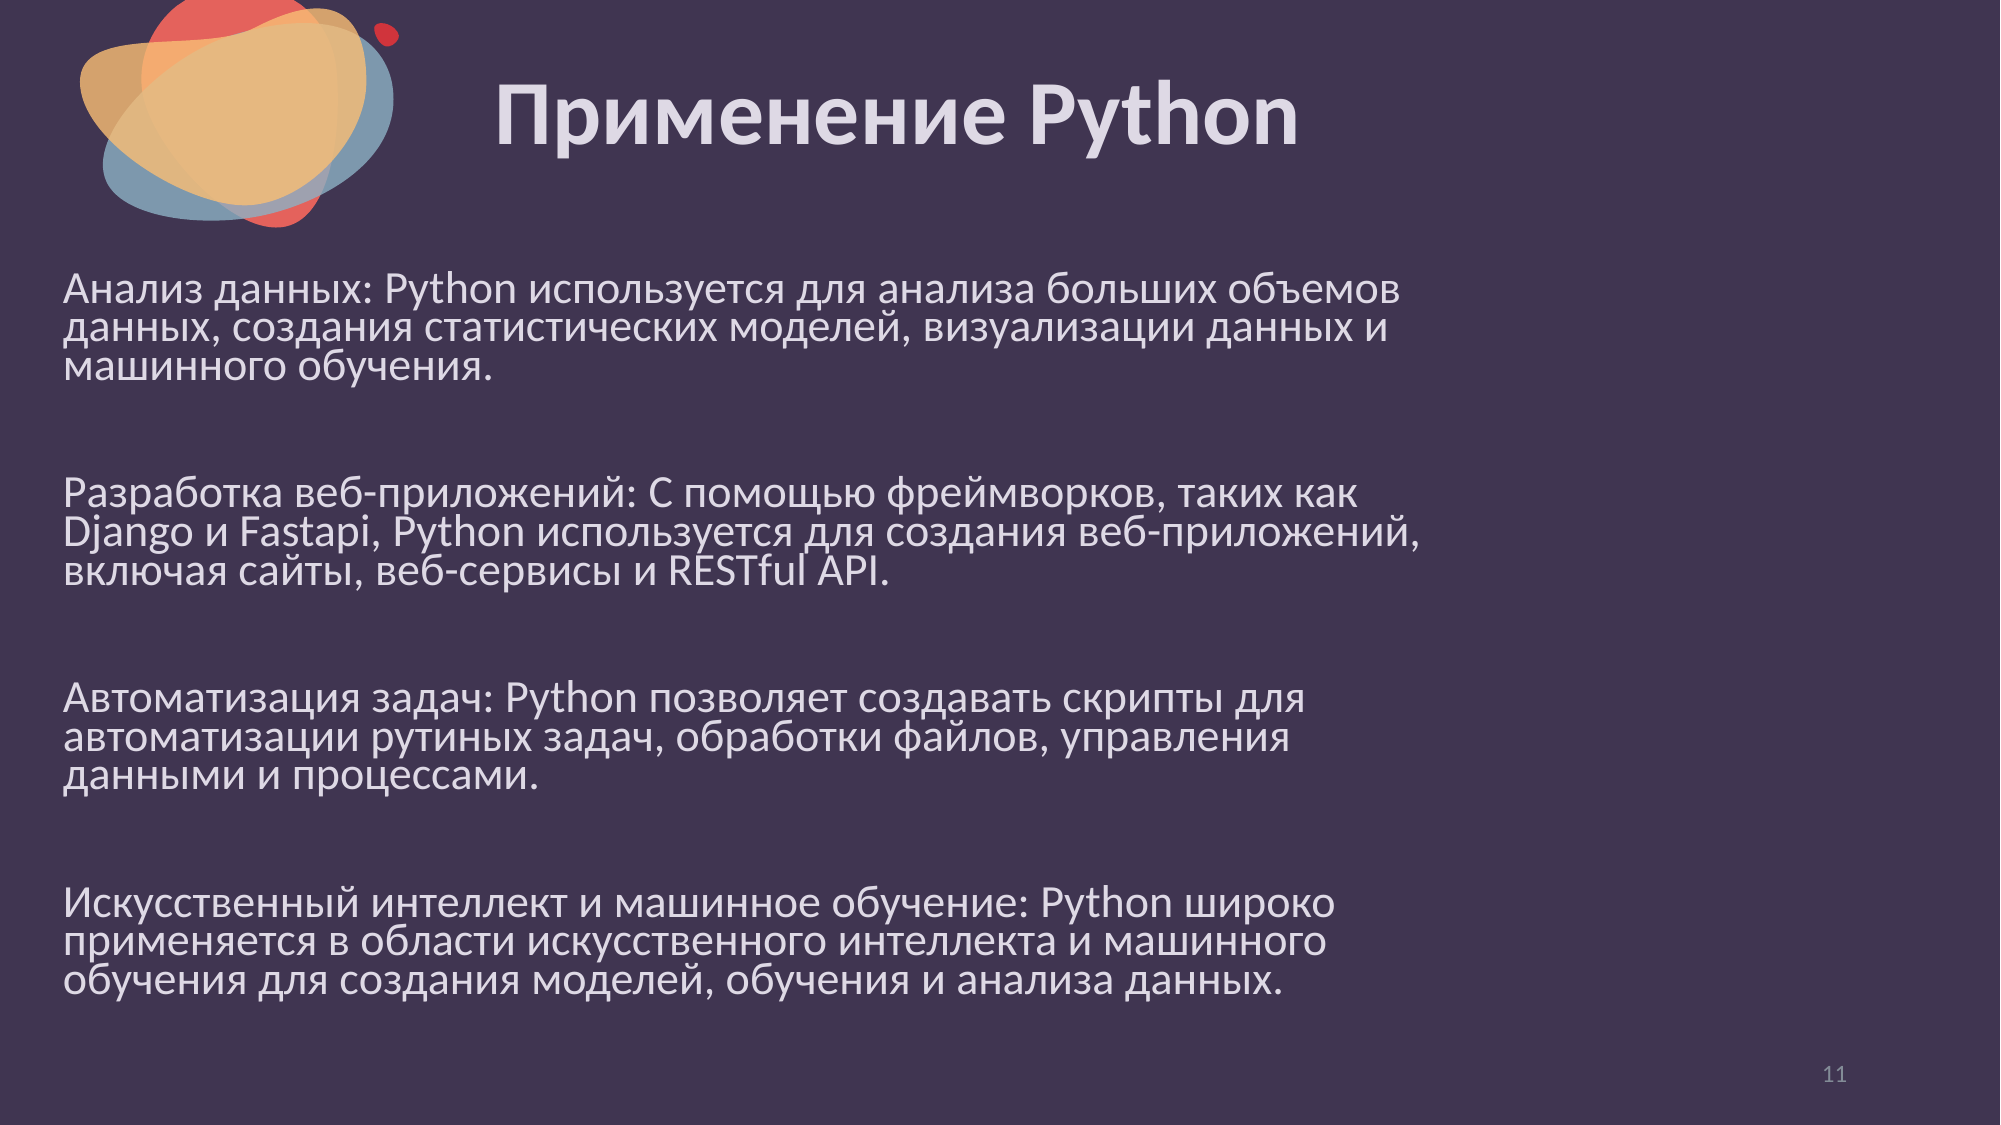

# Применение Python
Анализ данных: Python используется для анализа больших объемов данных, создания статистических моделей, визуализации данных и машинного обучения.

Разработка веб-приложений: С помощью фреймворков, таких как Django и Fastapi, Python используется для создания веб-приложений, включая сайты, веб-сервисы и RESTful API.

Автоматизация задач: Python позволяет создавать скрипты для автоматизации рутиных задач, обработки файлов, управления данными и процессами.

Искусственный интеллект и машинное обучение: Python широко применяется в области искусственного интеллекта и машинного обучения для создания моделей, обучения и анализа данных.

11